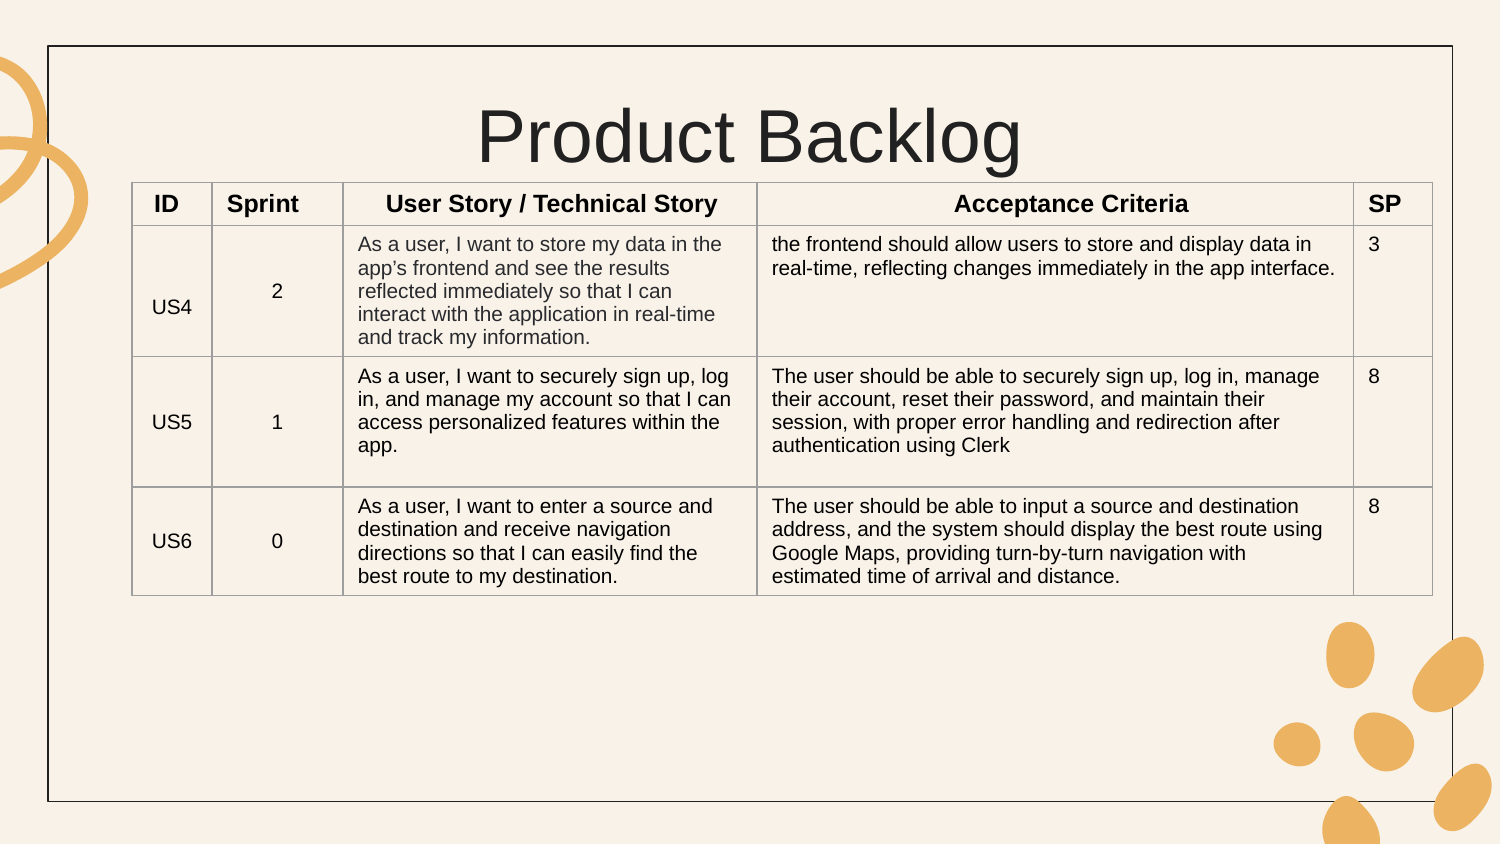

# Product Backlog
| ID | Sprint | User Story / Technical Story | Acceptance Criteria | SP |
| --- | --- | --- | --- | --- |
| US4 | 2 | As a user, I want to store my data in the app’s frontend and see the results reflected immediately so that I can interact with the application in real-time and track my information. | the frontend should allow users to store and display data in real-time, reflecting changes immediately in the app interface. | 3 |
| US5 | 1 | As a user, I want to securely sign up, log in, and manage my account so that I can access personalized features within the app. | The user should be able to securely sign up, log in, manage their account, reset their password, and maintain their session, with proper error handling and redirection after authentication using Clerk | 8 |
| US6 | 0 | As a user, I want to enter a source and destination and receive navigation directions so that I can easily find the best route to my destination. | The user should be able to input a source and destination address, and the system should display the best route using Google Maps, providing turn-by-turn navigation with estimated time of arrival and distance. | 8 |